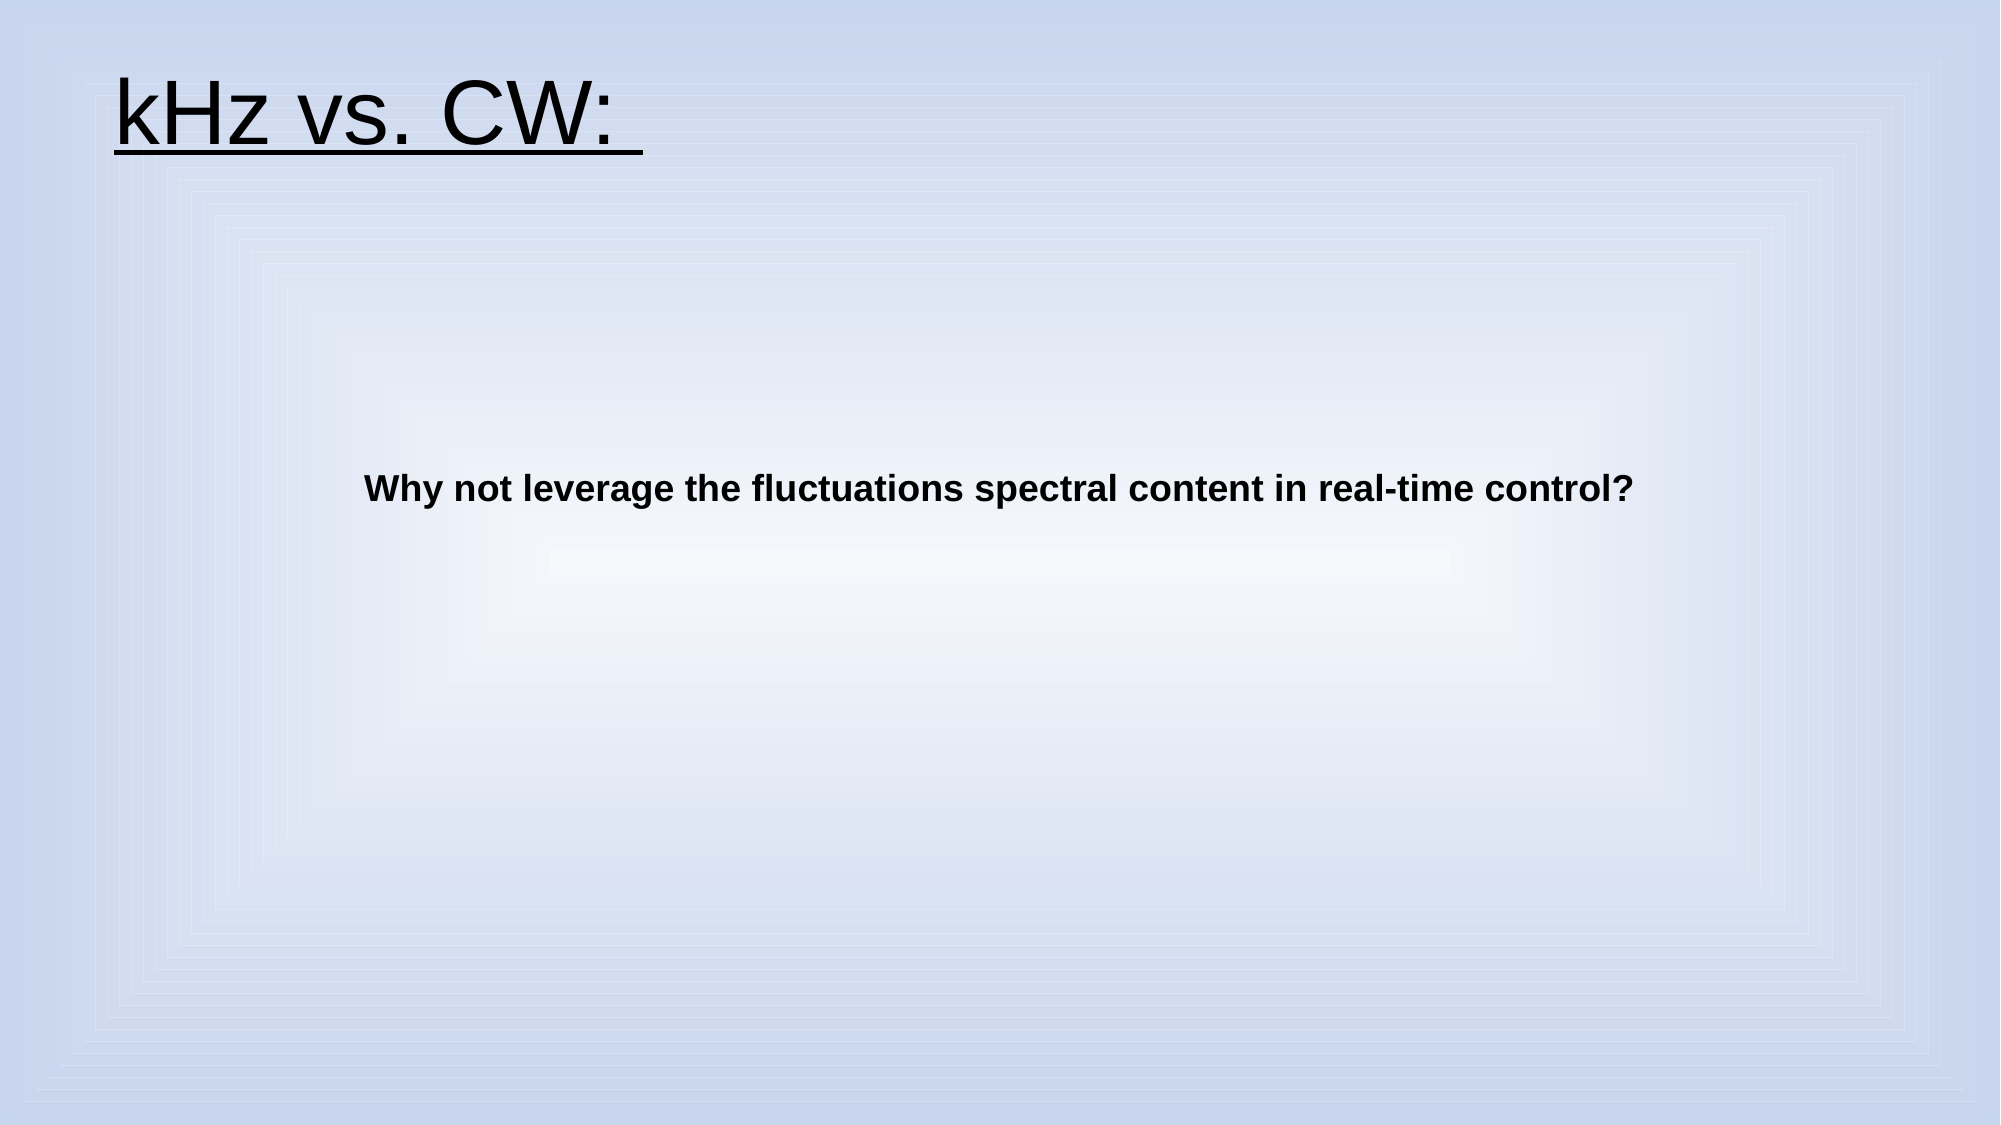

# kHz vs. CW:
Why not leverage the fluctuations spectral content in real-time control?